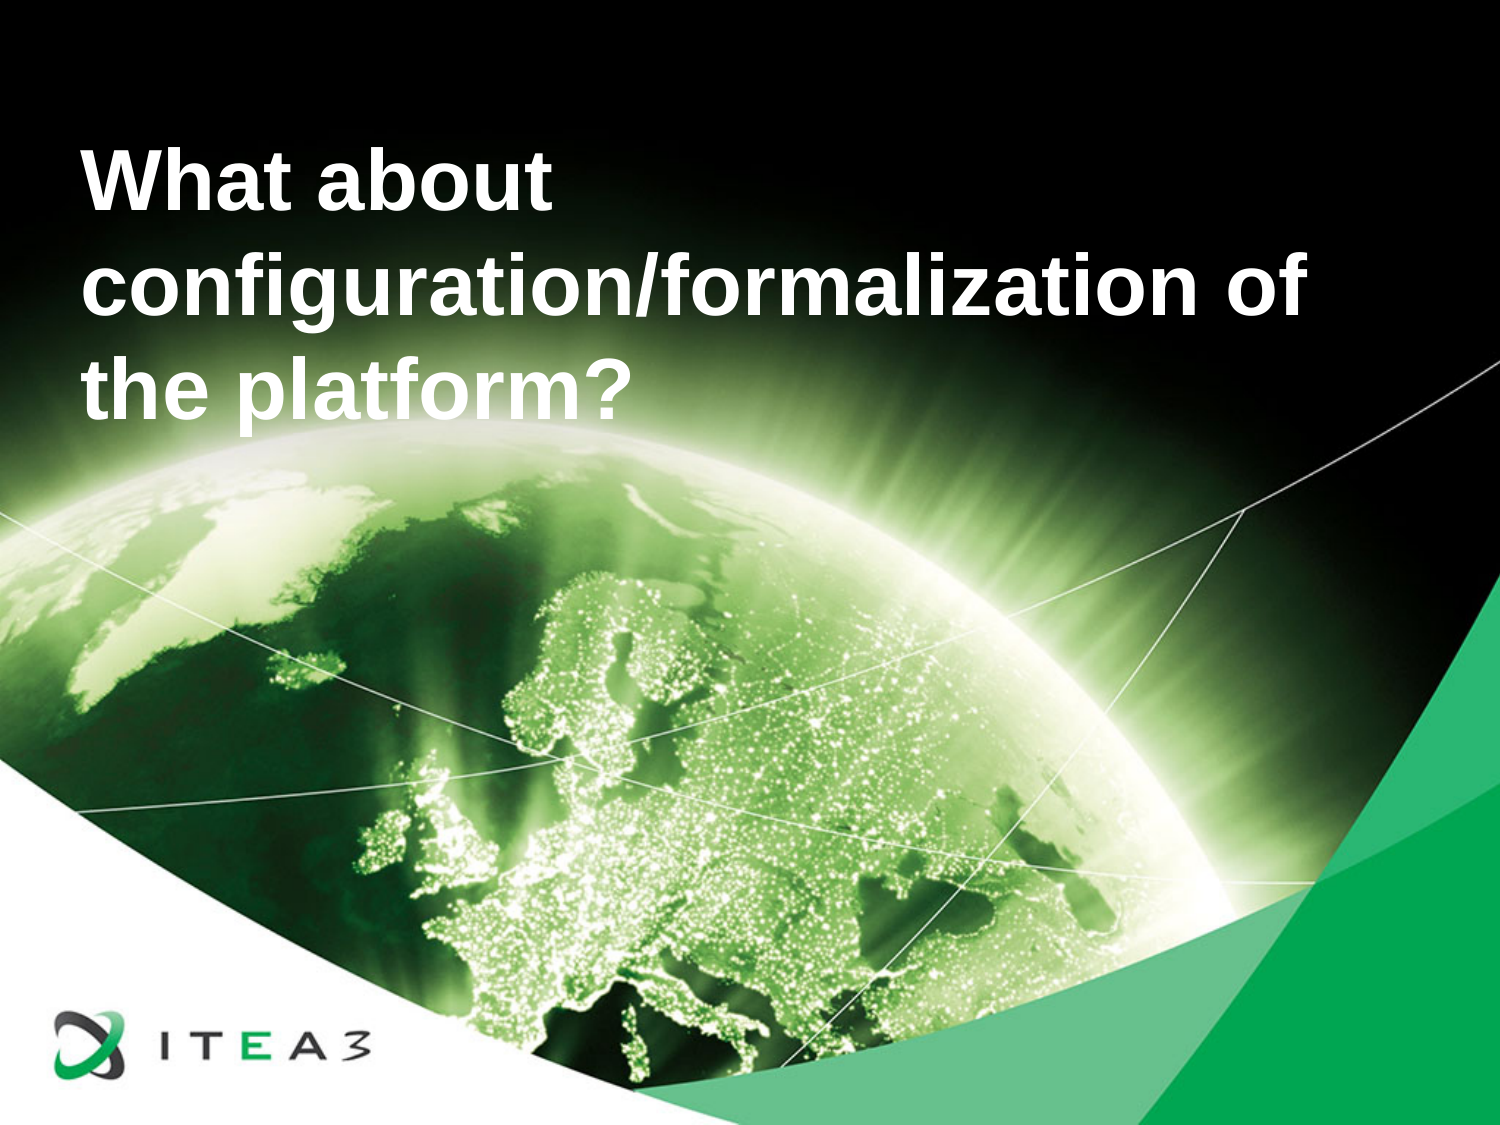

# What about configuration/formalization of the platform?